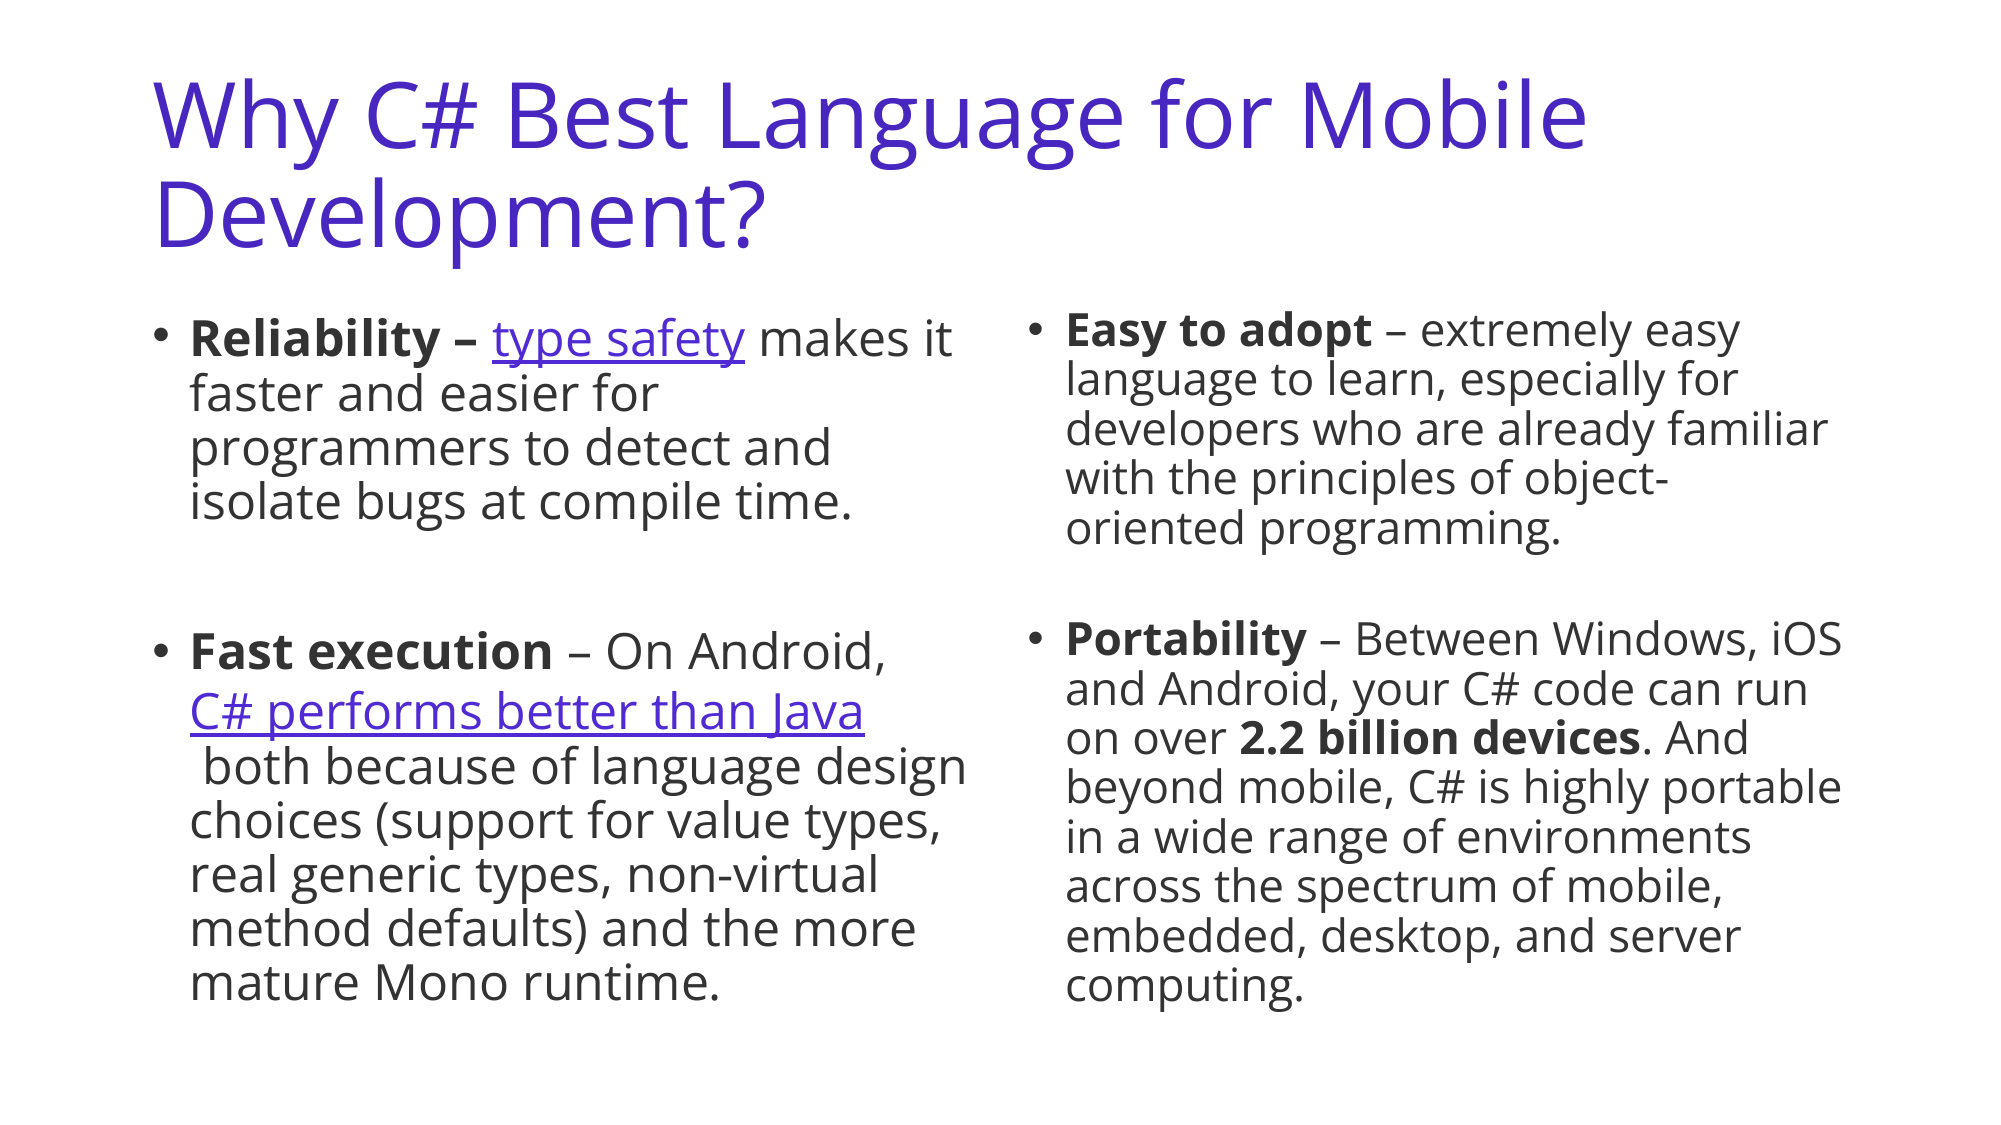

# Why C# Best Language for Mobile Development?
Reliability – type safety makes it faster and easier for programmers to detect and isolate bugs at compile time.

Fast execution – On Android, C# performs better than Java both because of language design choices (support for value types, real generic types, non-virtual method defaults) and the more mature Mono runtime.
Easy to adopt – extremely easy language to learn, especially for developers who are already familiar with the principles of object-oriented programming.

Portability – Between Windows, iOS and Android, your C# code can run on over 2.2 billion devices. And beyond mobile, C# is highly portable in a wide range of environments across the spectrum of mobile, embedded, desktop, and server computing.